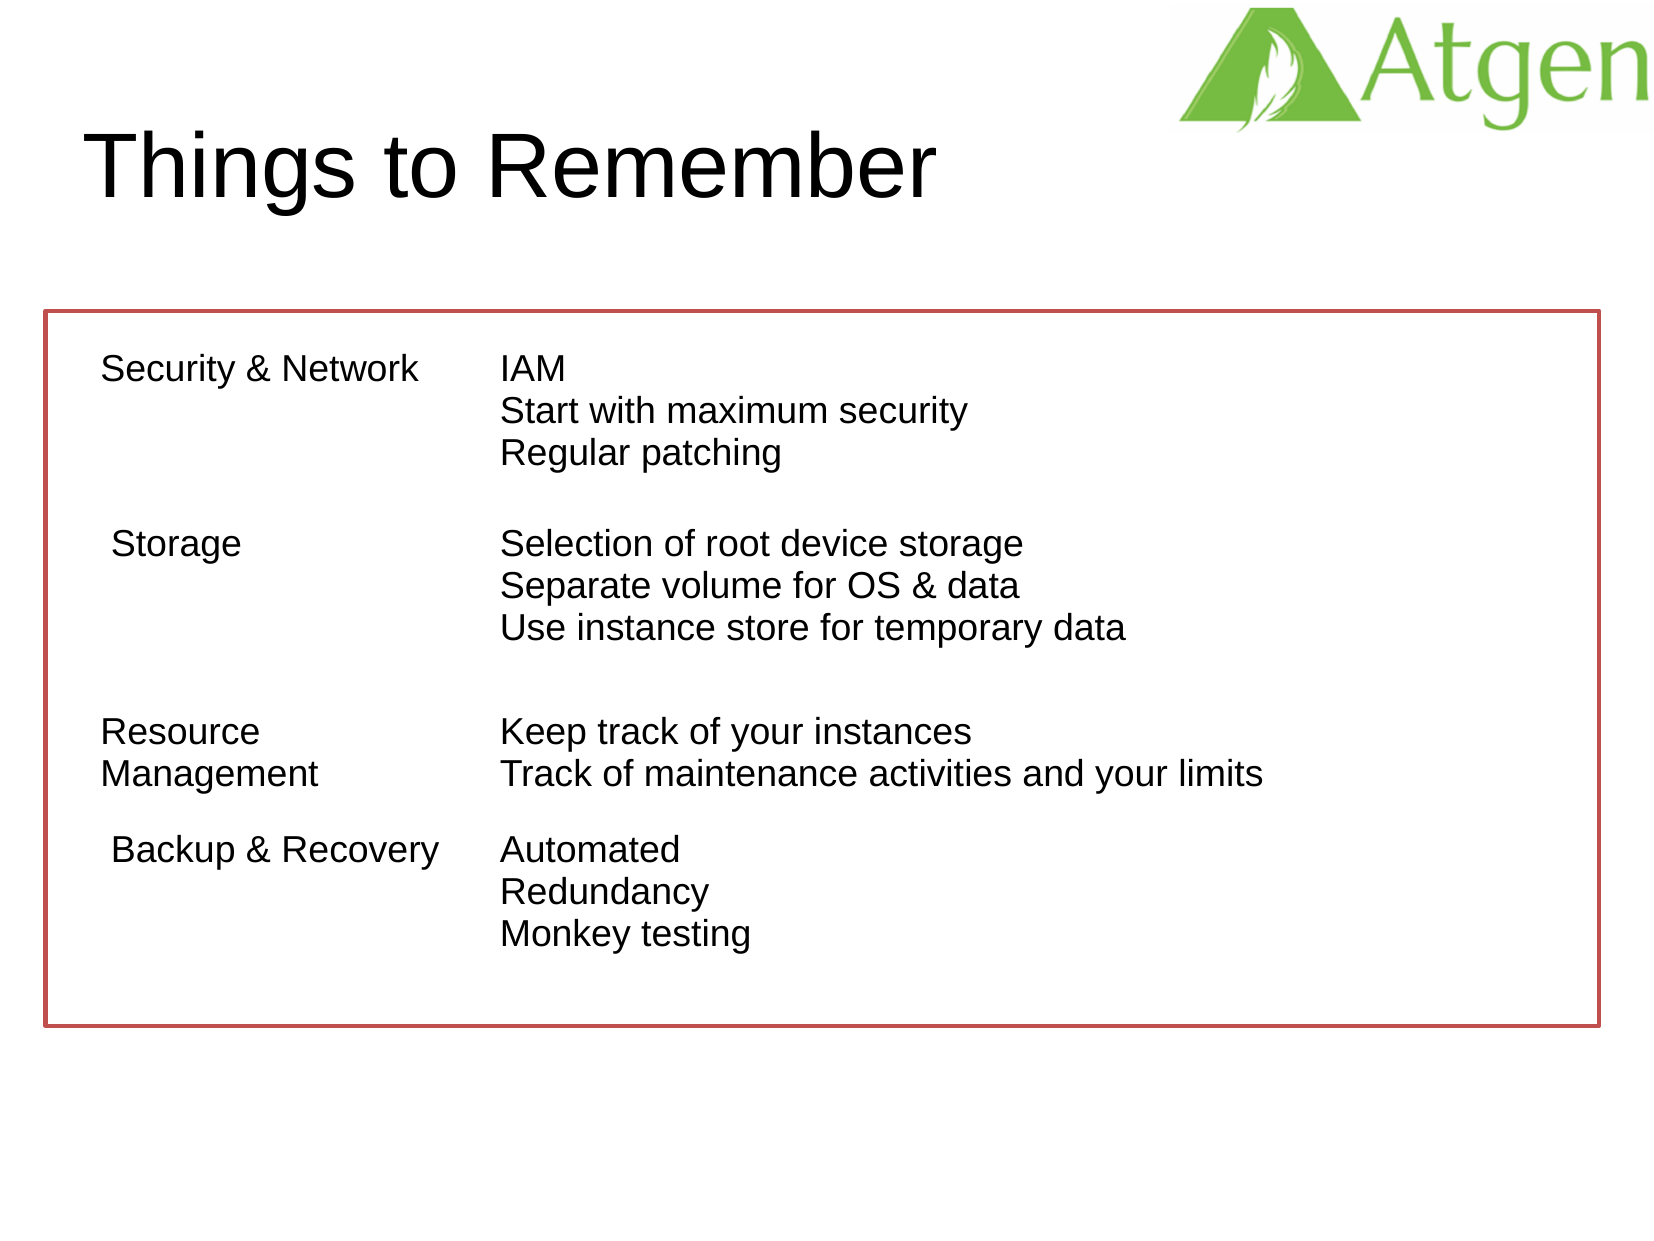

Things to Remember

| Security & Network | IAM Start with maximum security Regular patching |
| --- | --- |
| Storage | Selection of root device storage Separate volume for OS & data Use instance store for temporary data |
| Resource Management | Keep track of your instances Track of maintenance activities and your limits |
| Backup & Recovery | Automated Redundancy Monkey testing |